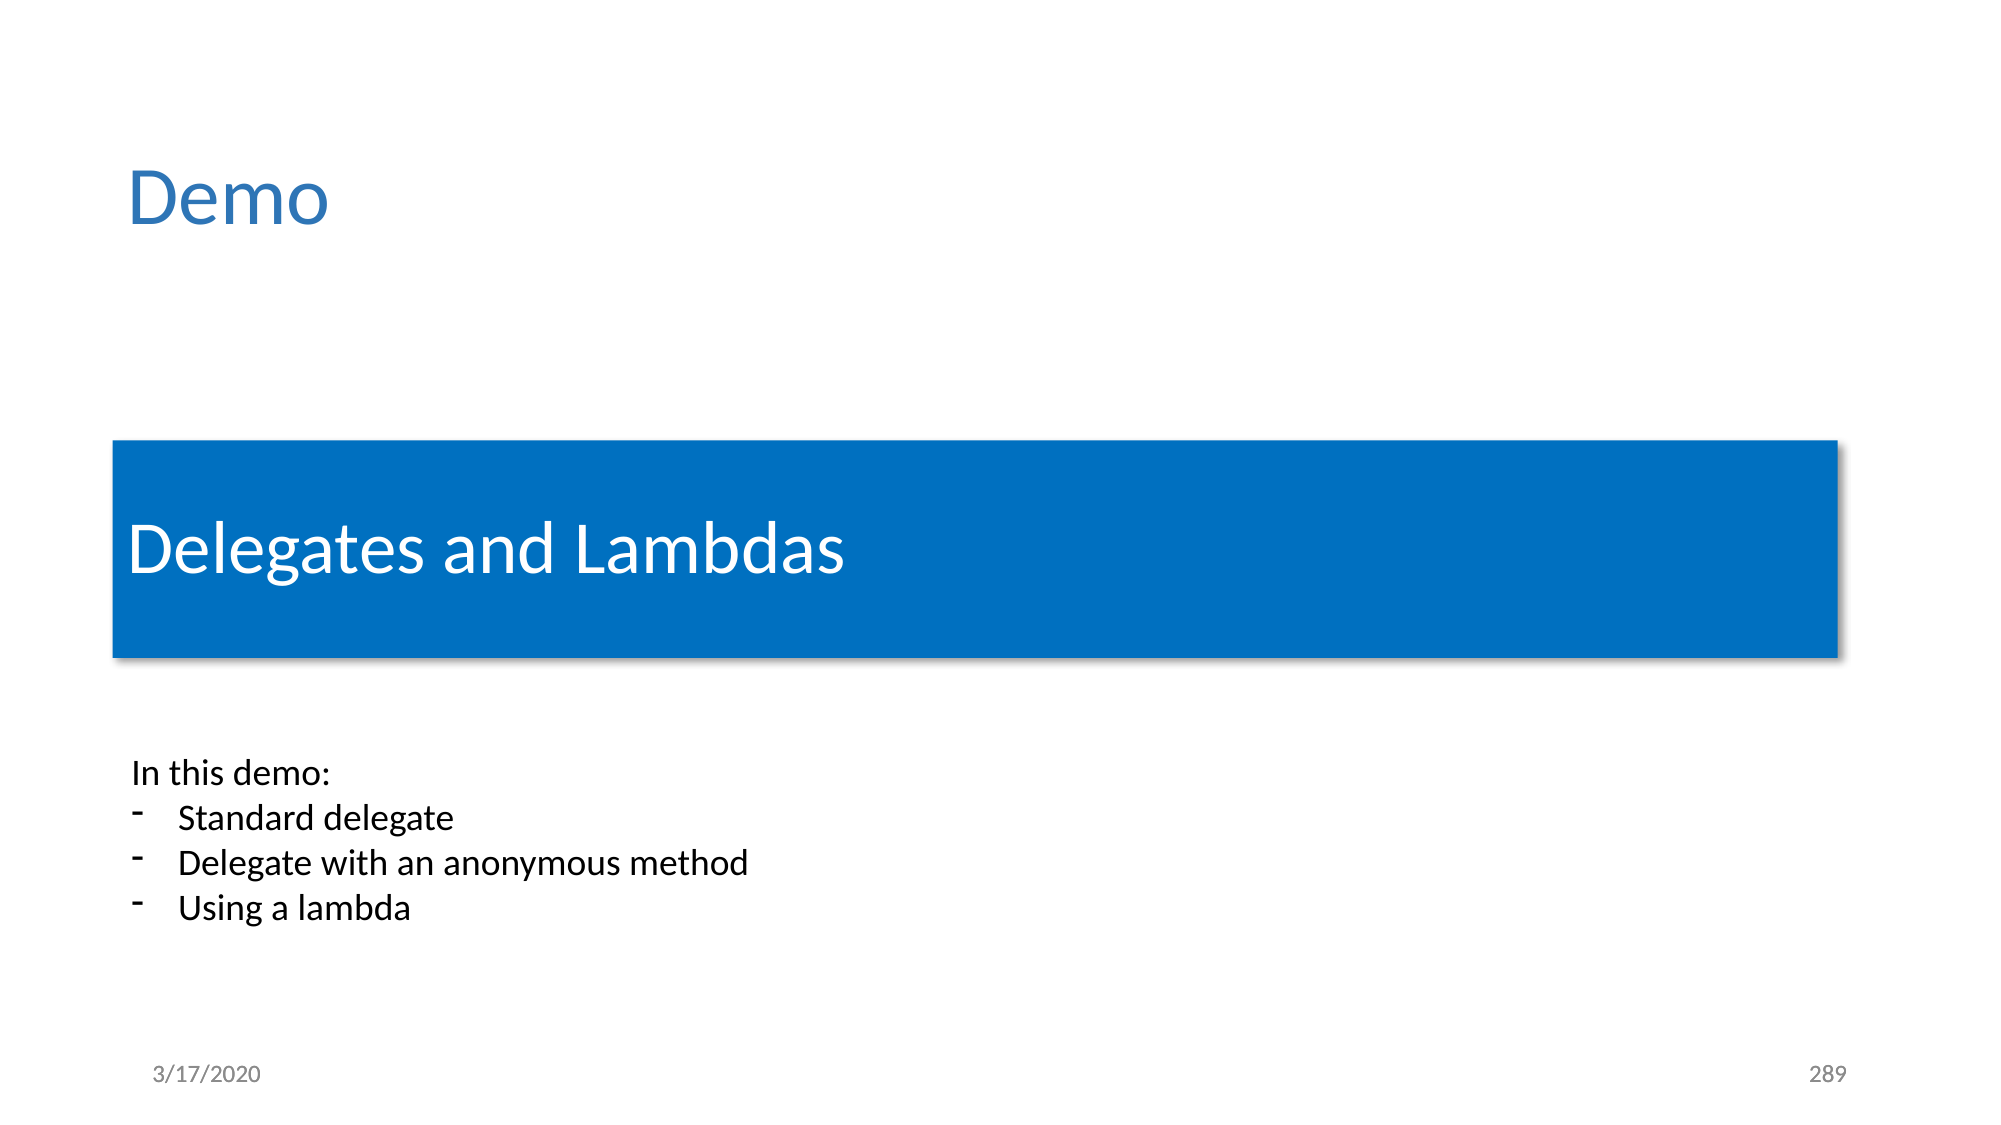

# Delegates and Lambdas
In this demo:
Standard delegate
Delegate with an anonymous method
Using a lambda